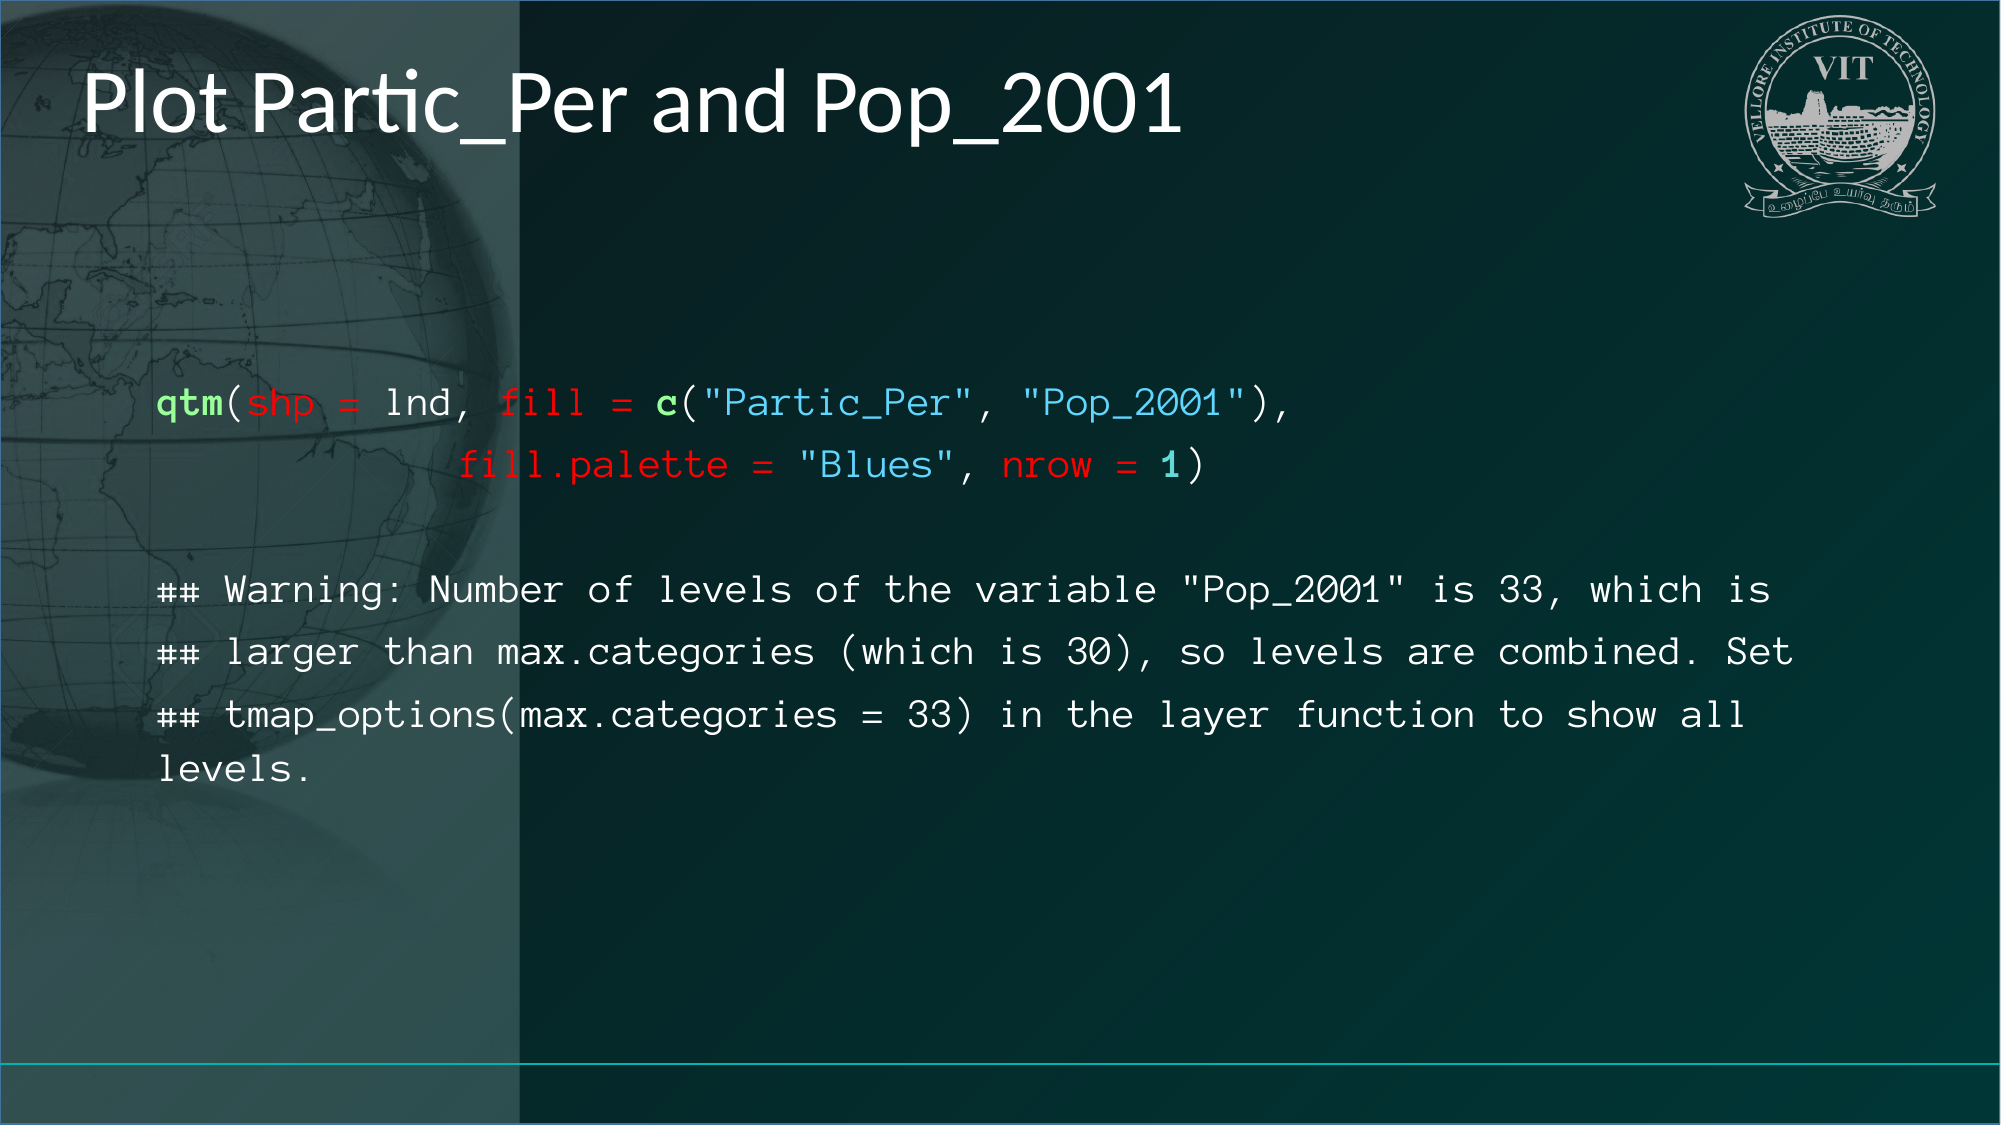

# Plot Partic_Per and Pop_2001

qtm(shp = lnd, fill = c("Partic_Per", "Pop_2001"),
		fill.palette = "Blues", nrow = 1)

## Warning: Number of levels of the variable "Pop_2001" is 33, which is
## larger than max.categories (which is 30), so levels are combined. Set
## tmap_options(max.categories = 33) in the layer function to show all levels.